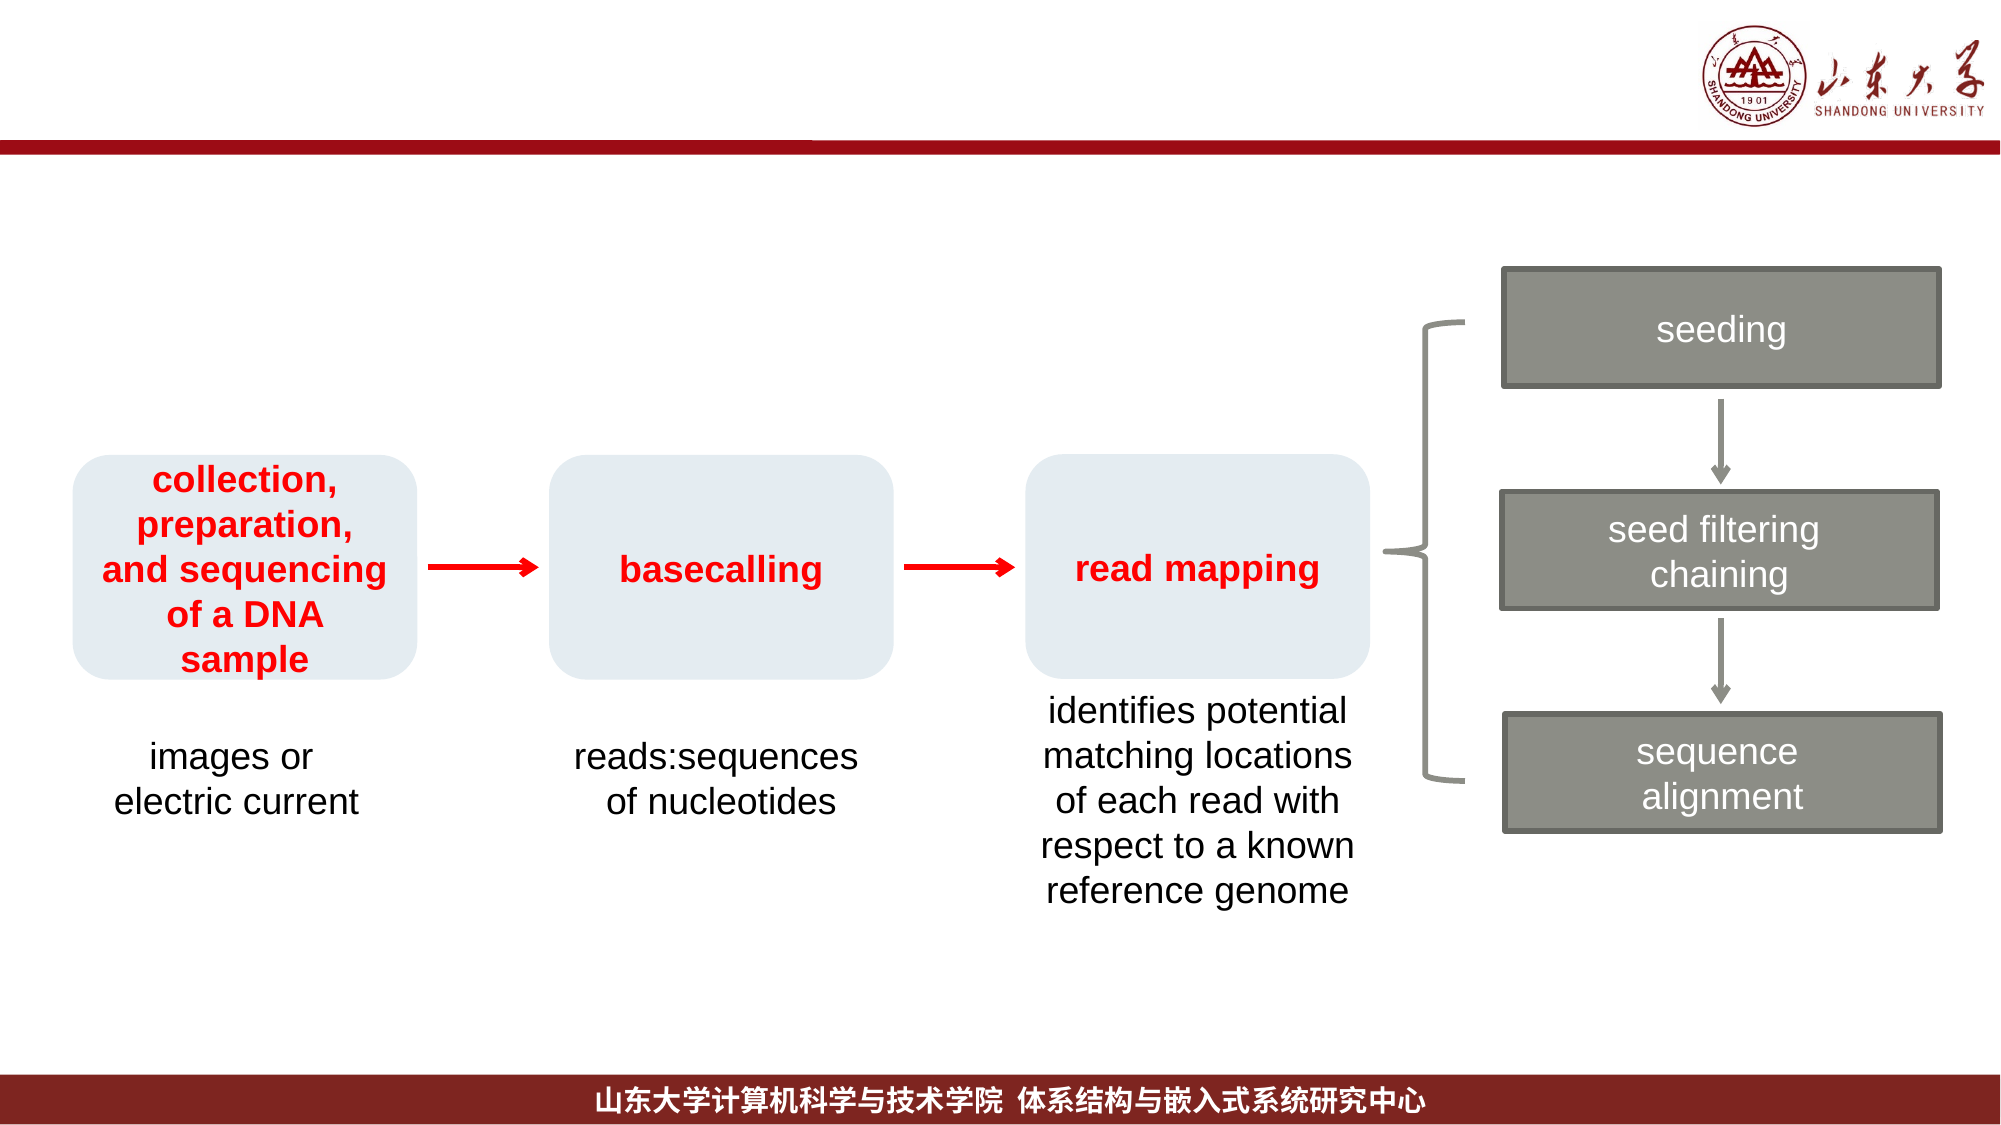

seeding

read mapping
collection, preparation, and sequencing of a DNA sample
basecalling
seed filtering
chaining
identifies potential matching locations of each read with respect to a known reference genome
sequence
alignment
images or
electric current
reads:sequences
of nucleotides